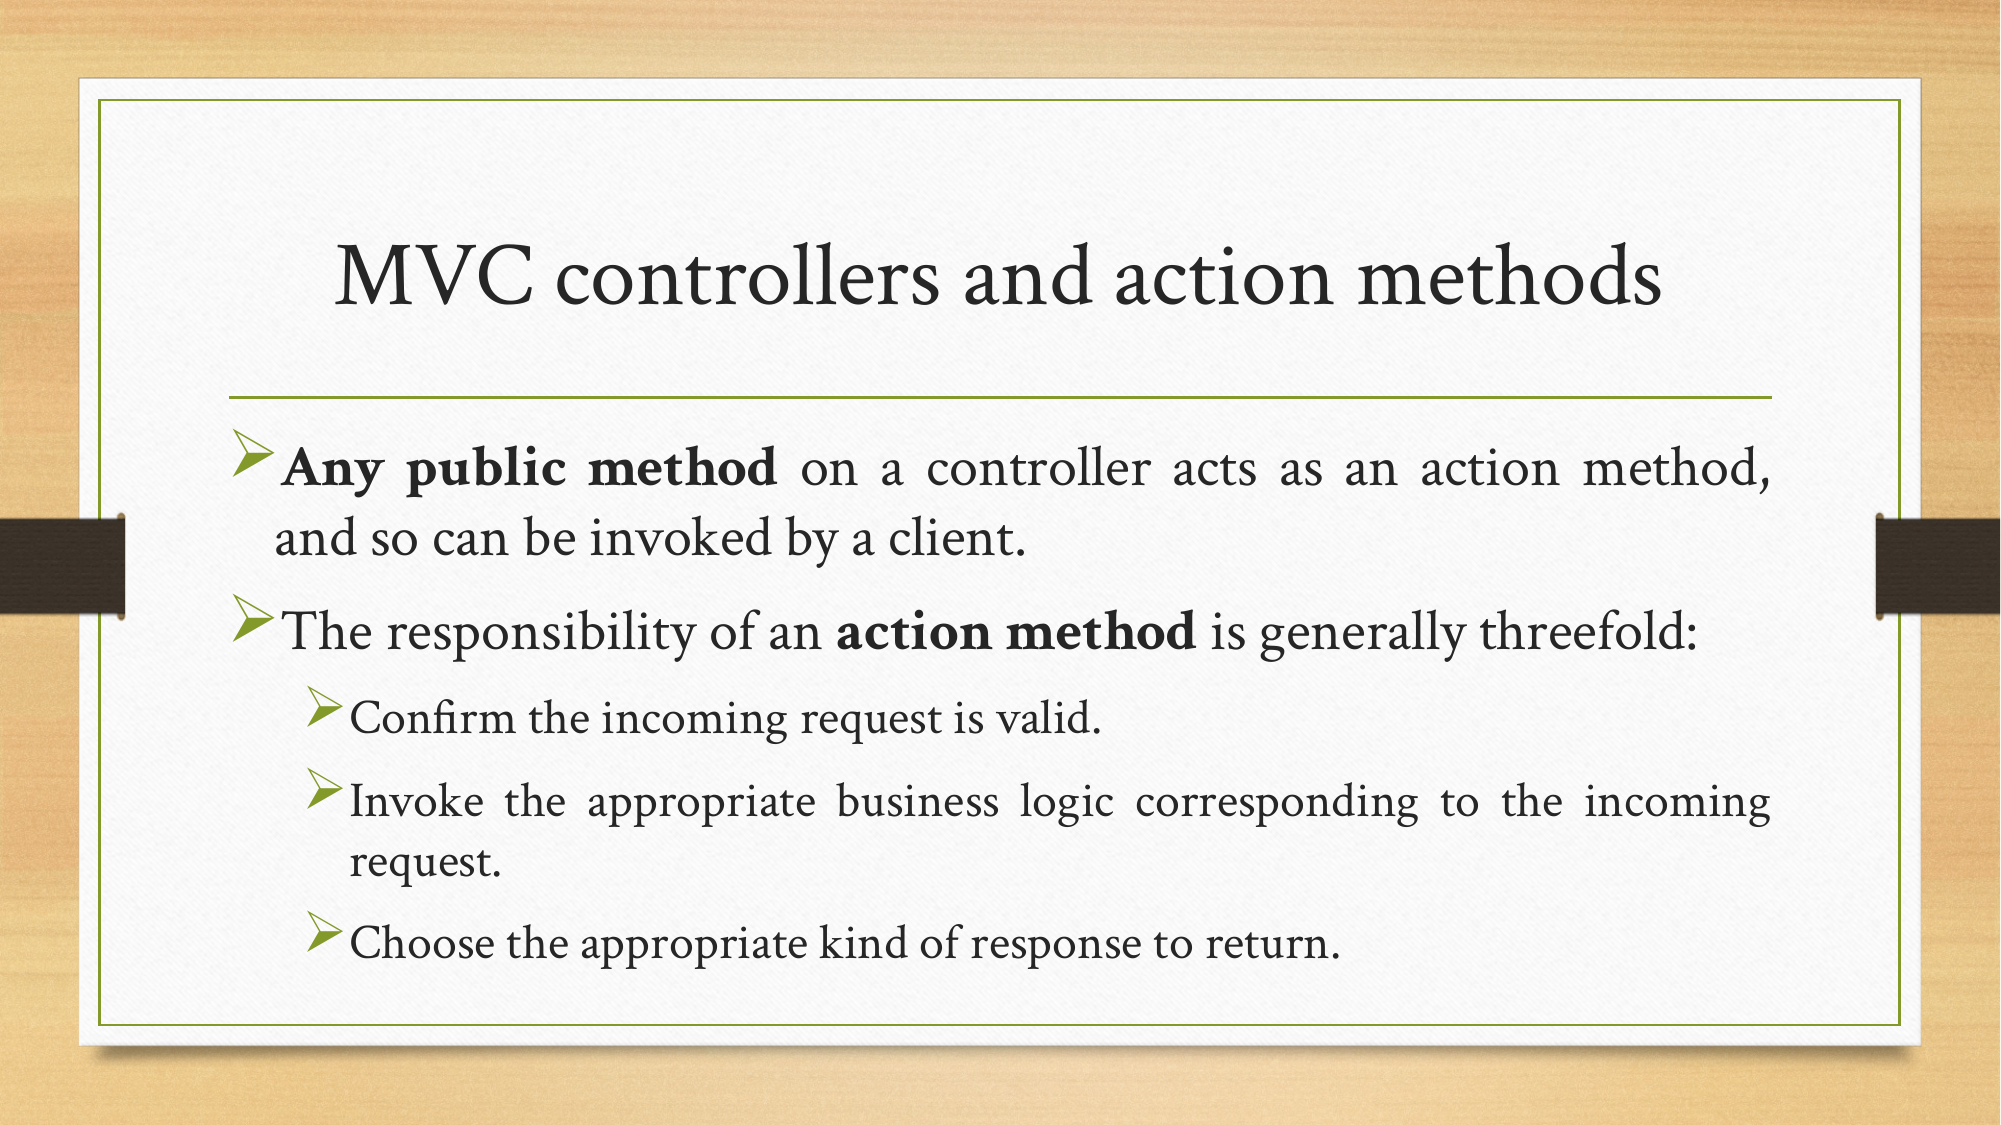

# MVC controllers and action methods
Any public method on a controller acts as an action method, and so can be invoked by a client.
The responsibility of an action method is generally threefold:
Confirm the incoming request is valid.
Invoke the appropriate business logic corresponding to the incoming request.
Choose the appropriate kind of response to return.